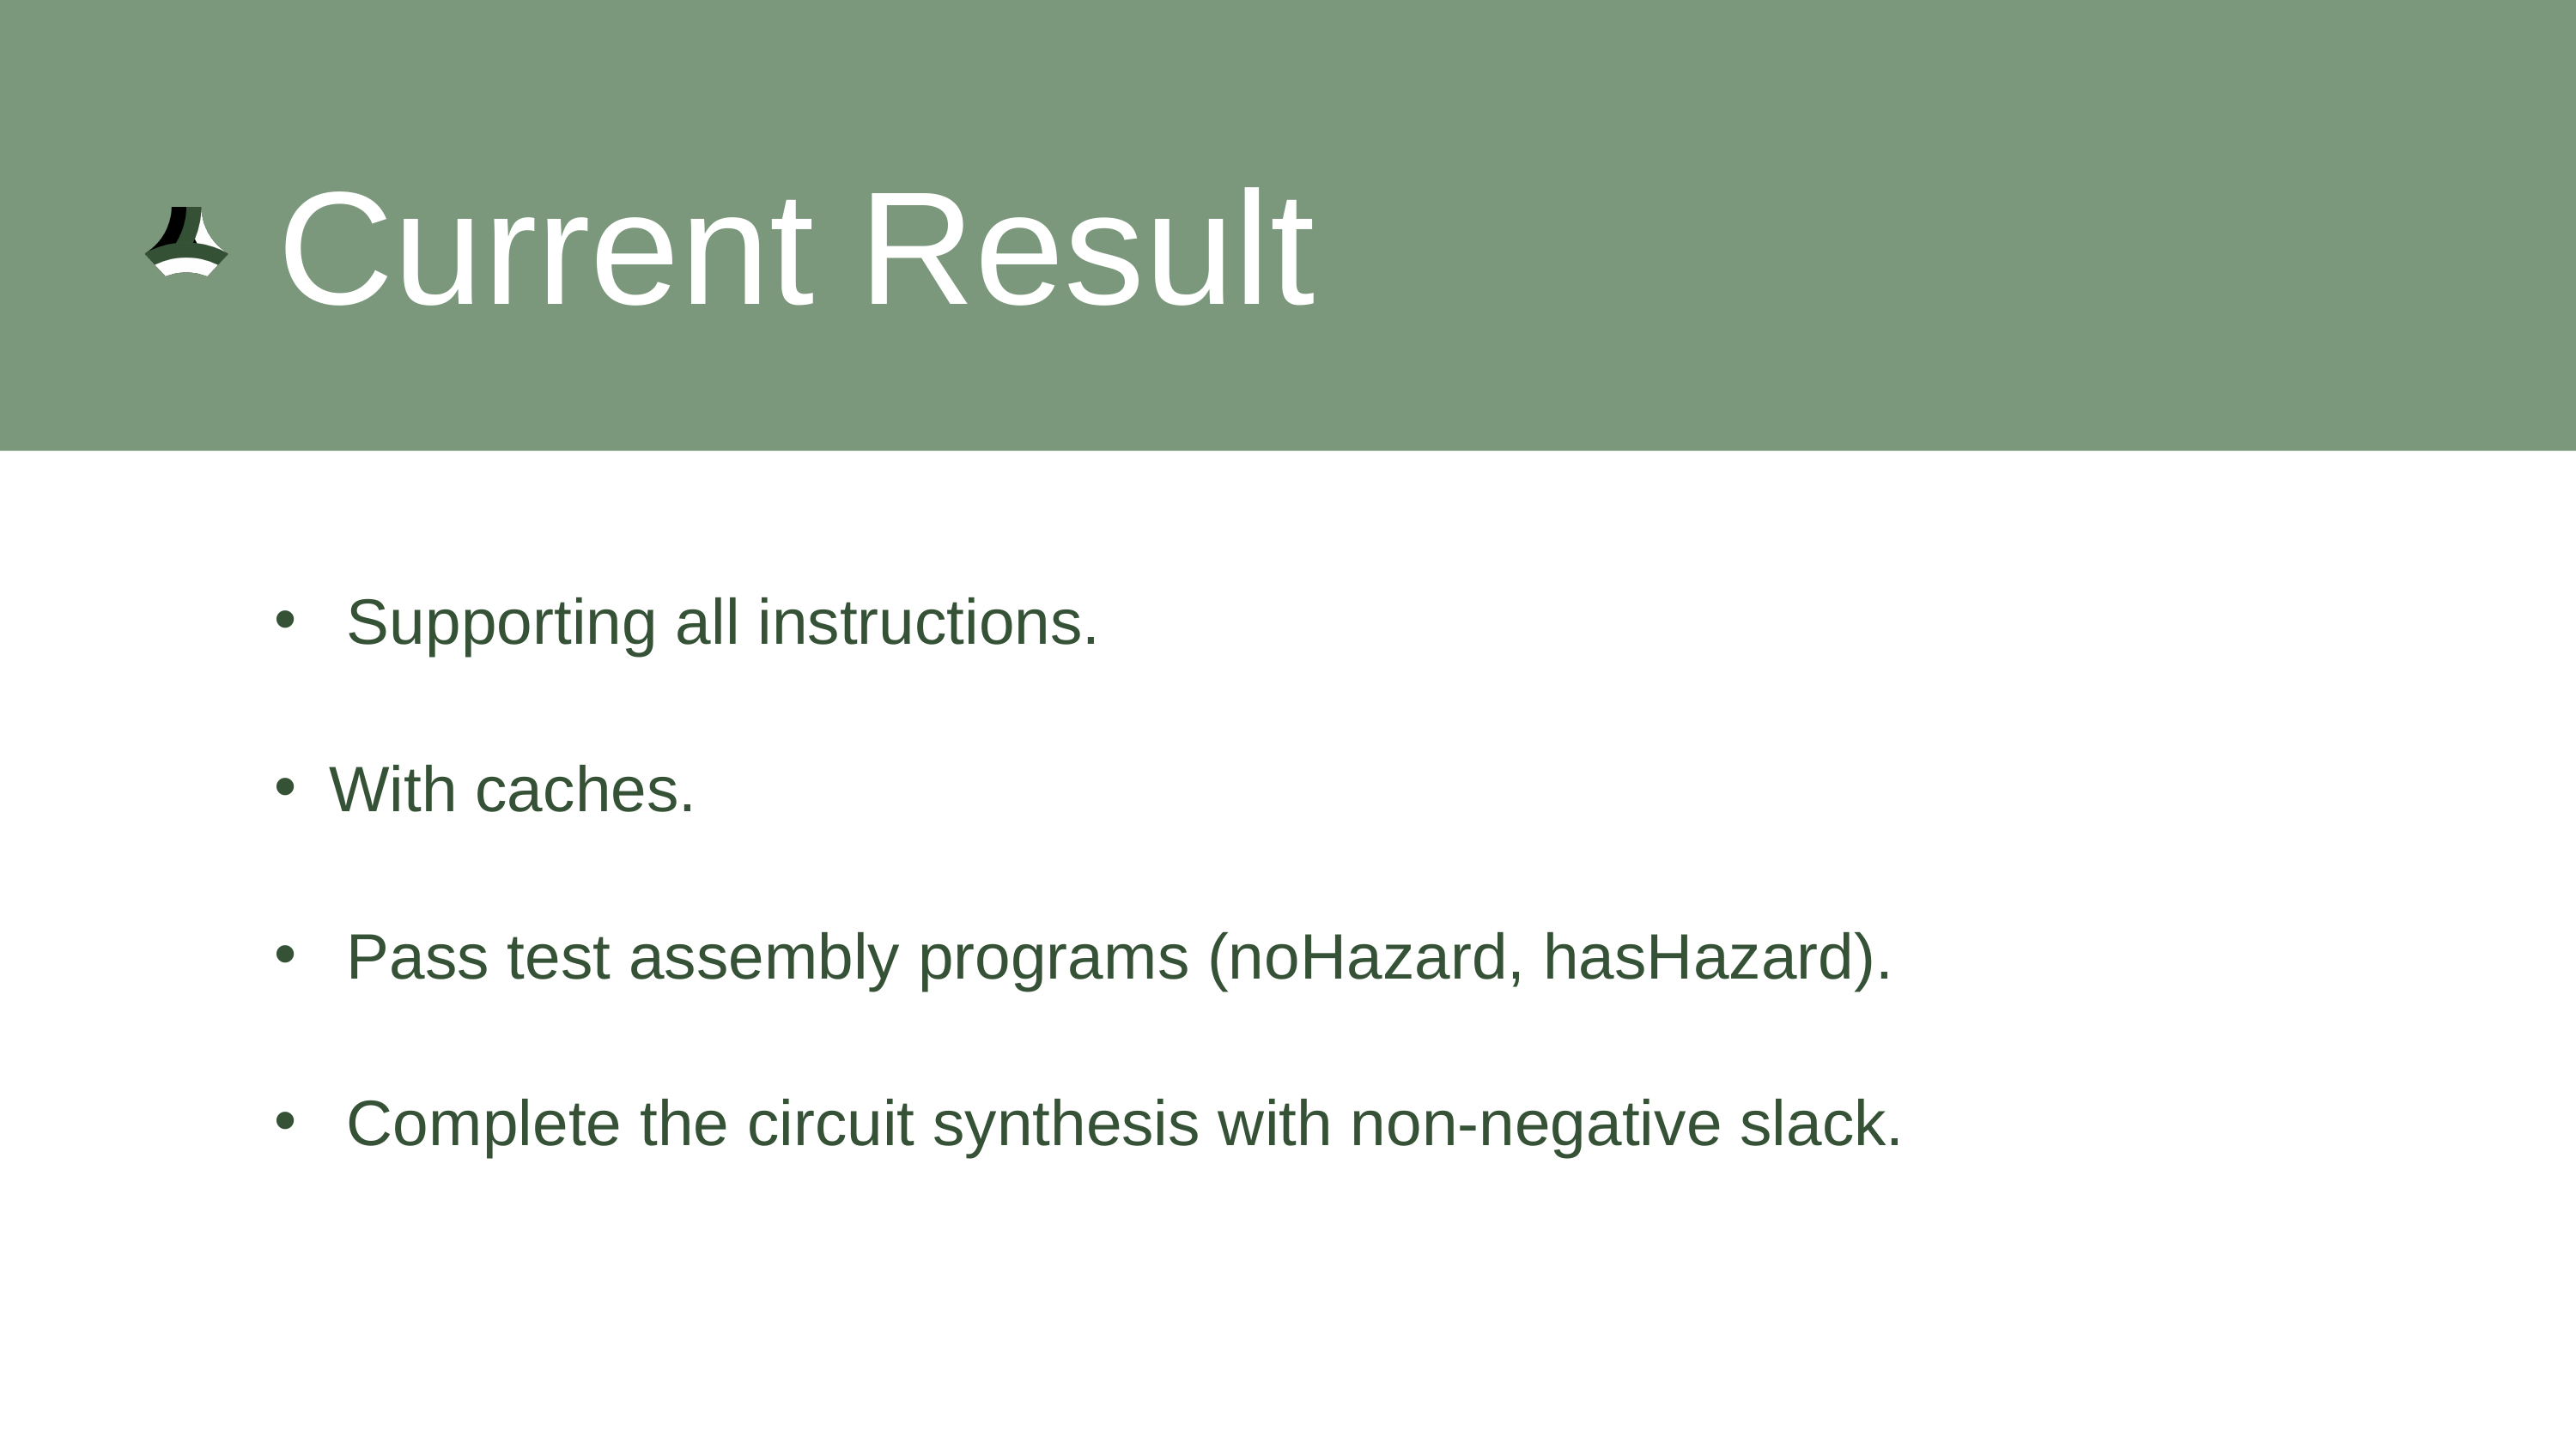

Current Result

 Supporting all instructions.

With caches.

 Pass test assembly programs (noHazard, hasHazard).

 Complete the circuit synthesis with non-negative slack.